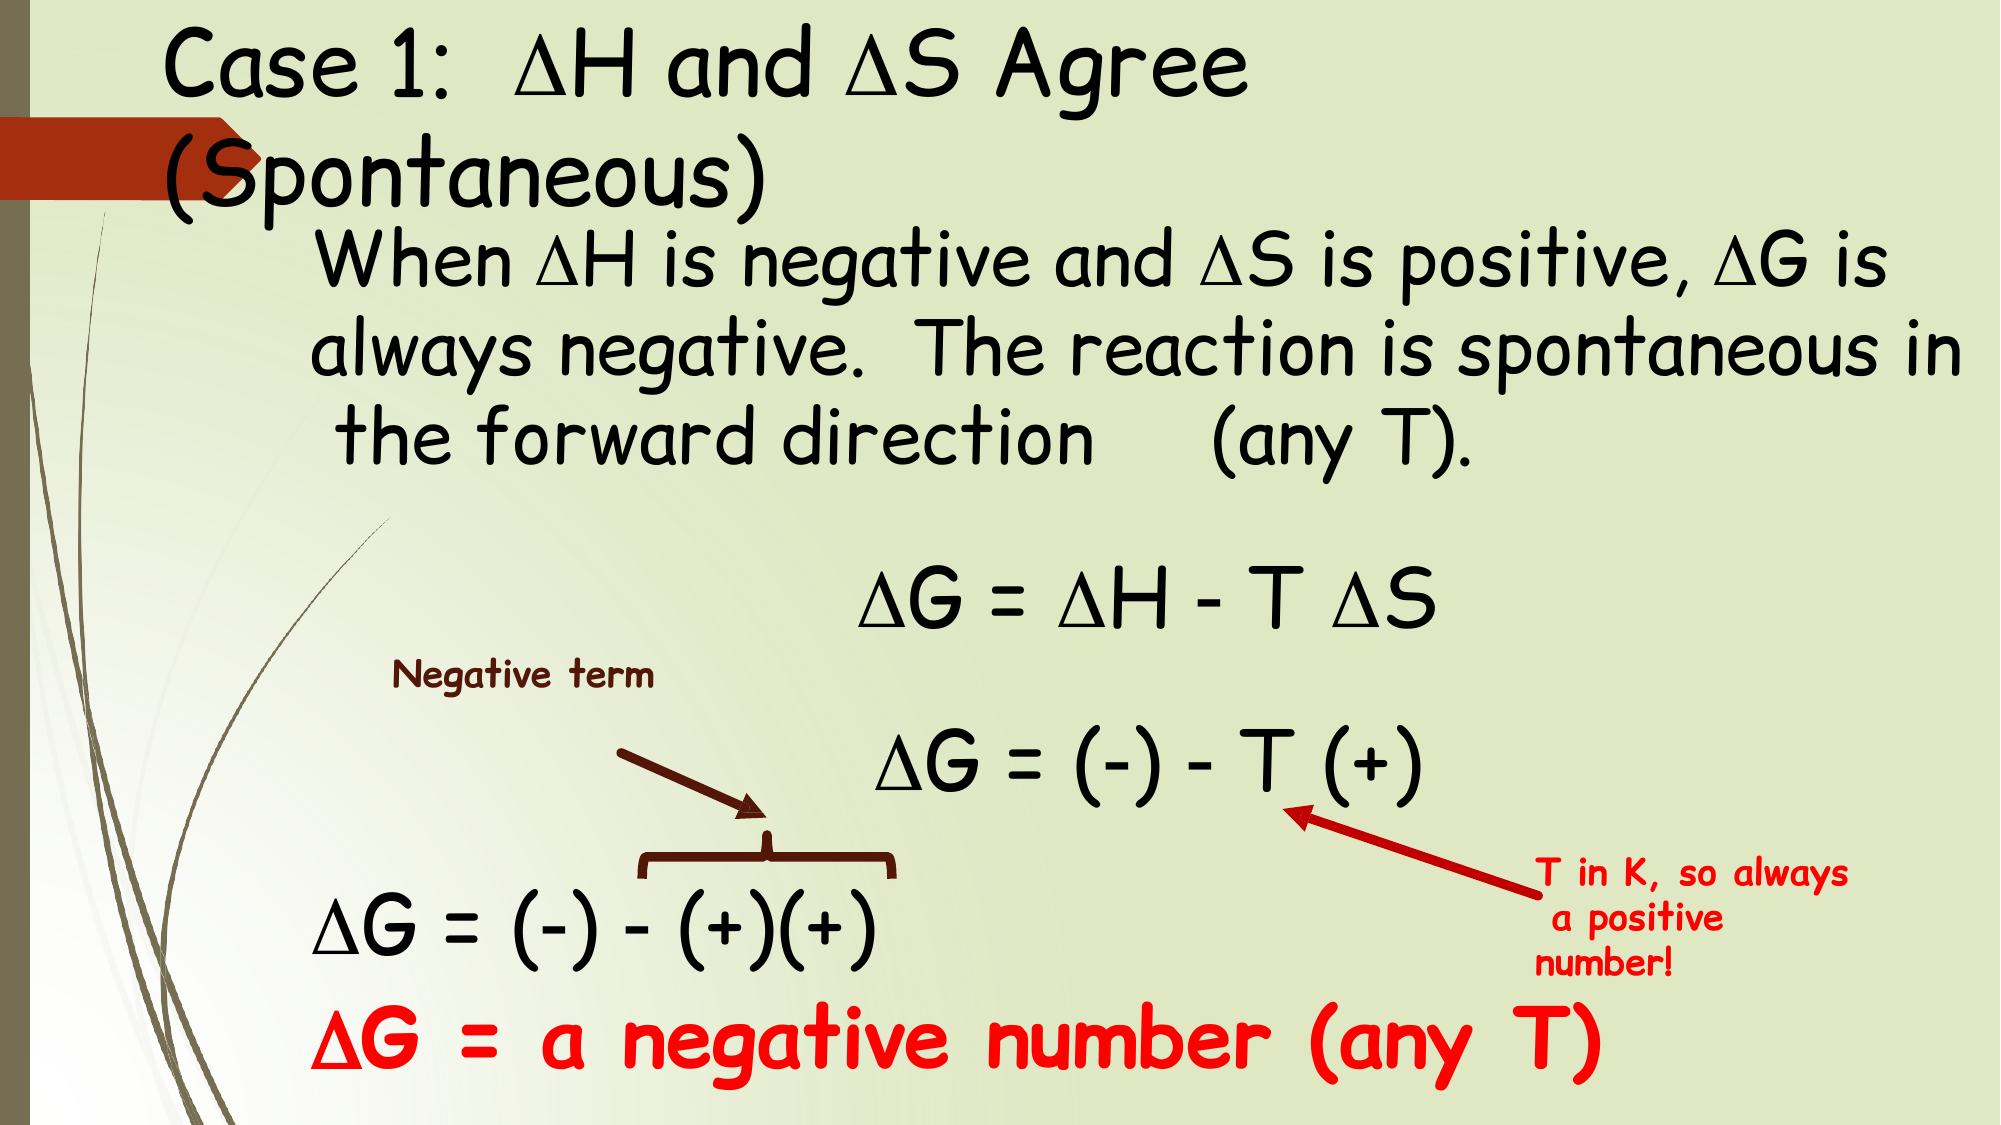

# Case 1:	ΔH and ΔS Agree (Spontaneous)
When ΔH is negative and ΔS is positive, ΔG is  always negative.	The reaction is spontaneous in  the forward direction	(any T).
ΔG = ΔH − T ΔS
Negative term
ΔG = (−) − T (+)

T in K, so always  a positive number!
ΔG = (−) − (+)(+)
ΔG = a negative number (any T)